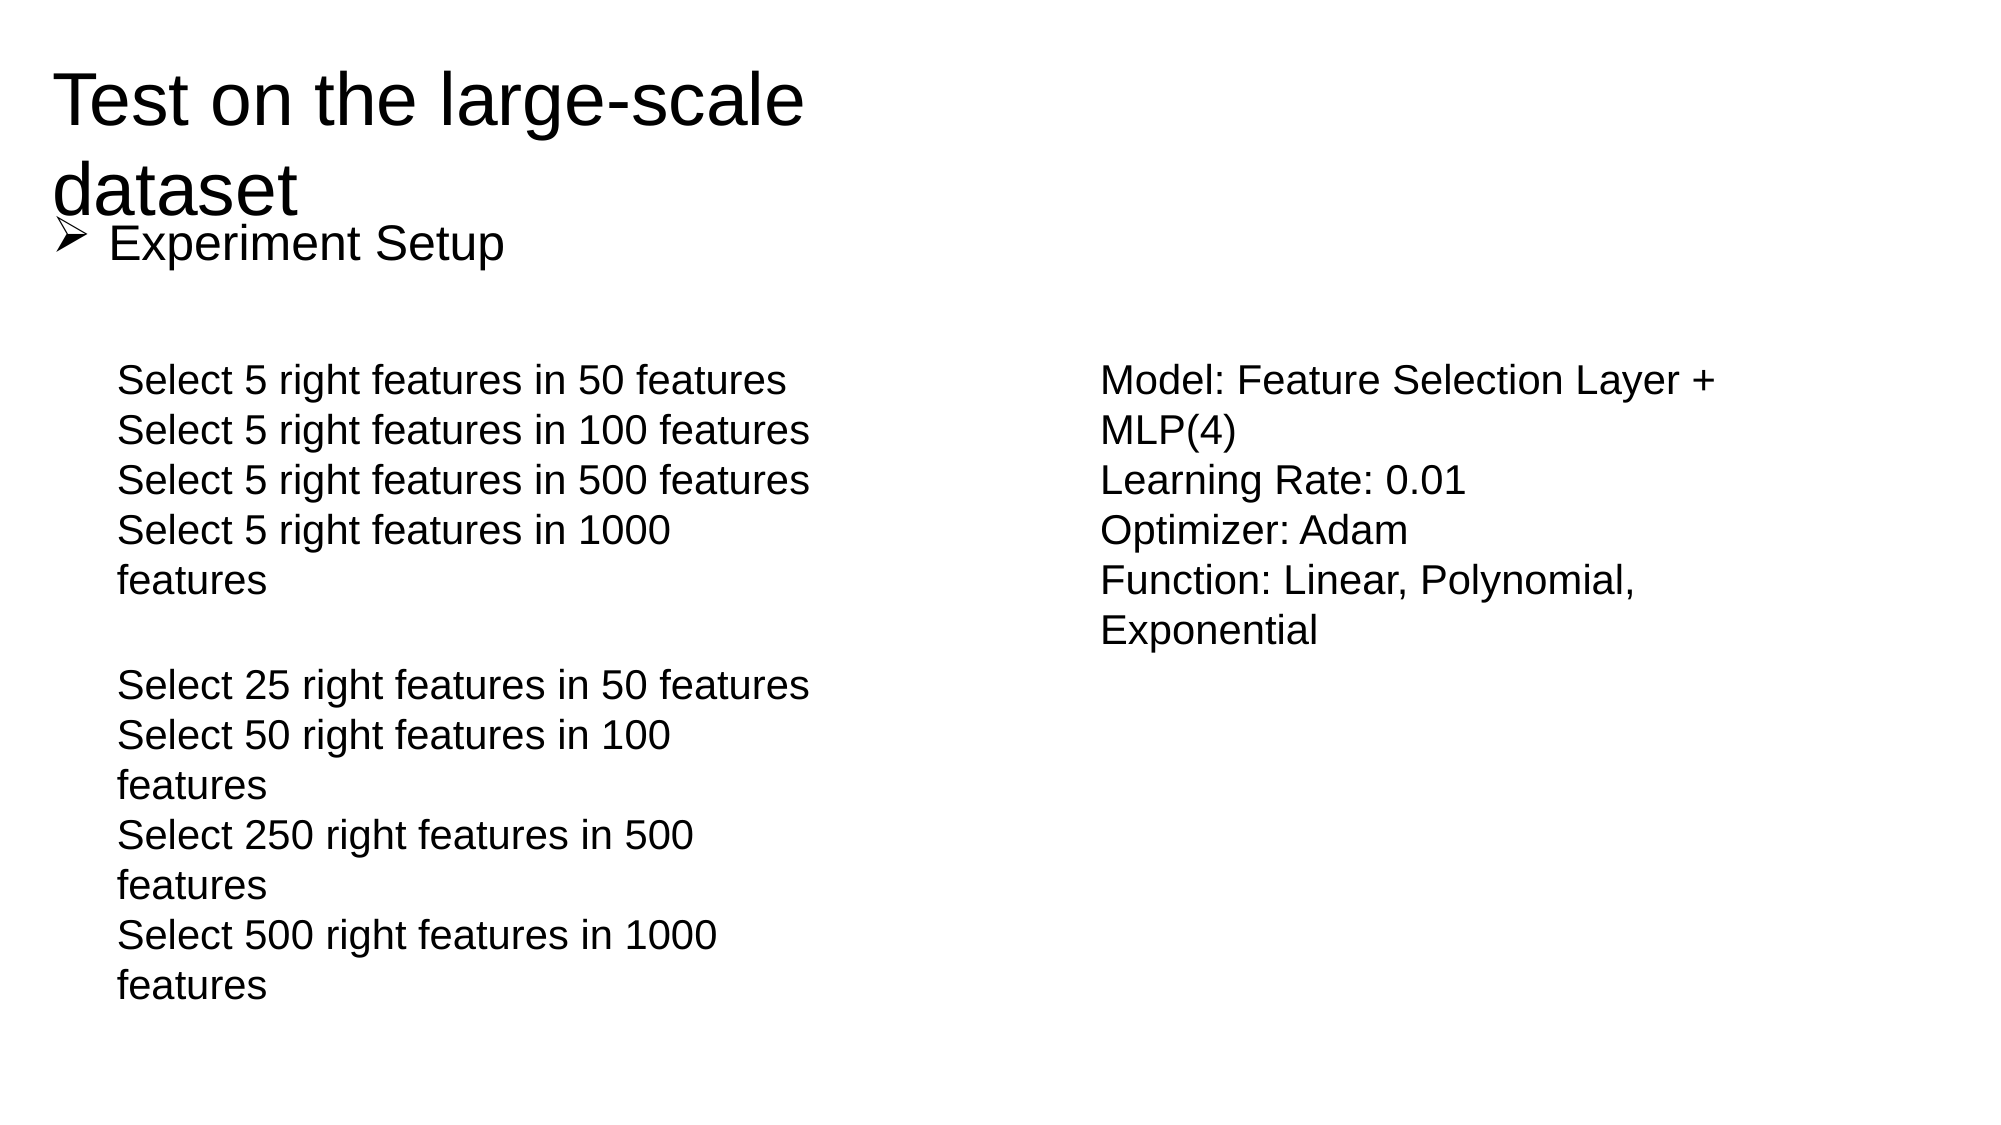

Test on the large-scale dataset
Experiment Setup
Select 5 right features in 50 features
Select 5 right features in 100 features
Select 5 right features in 500 features
Select 5 right features in 1000 features
Model: Feature Selection Layer + MLP(4)
Learning Rate: 0.01
Optimizer: Adam
Function: Linear, Polynomial, Exponential
Select 25 right features in 50 features
Select 50 right features in 100 features
Select 250 right features in 500 features
Select 500 right features in 1000 features